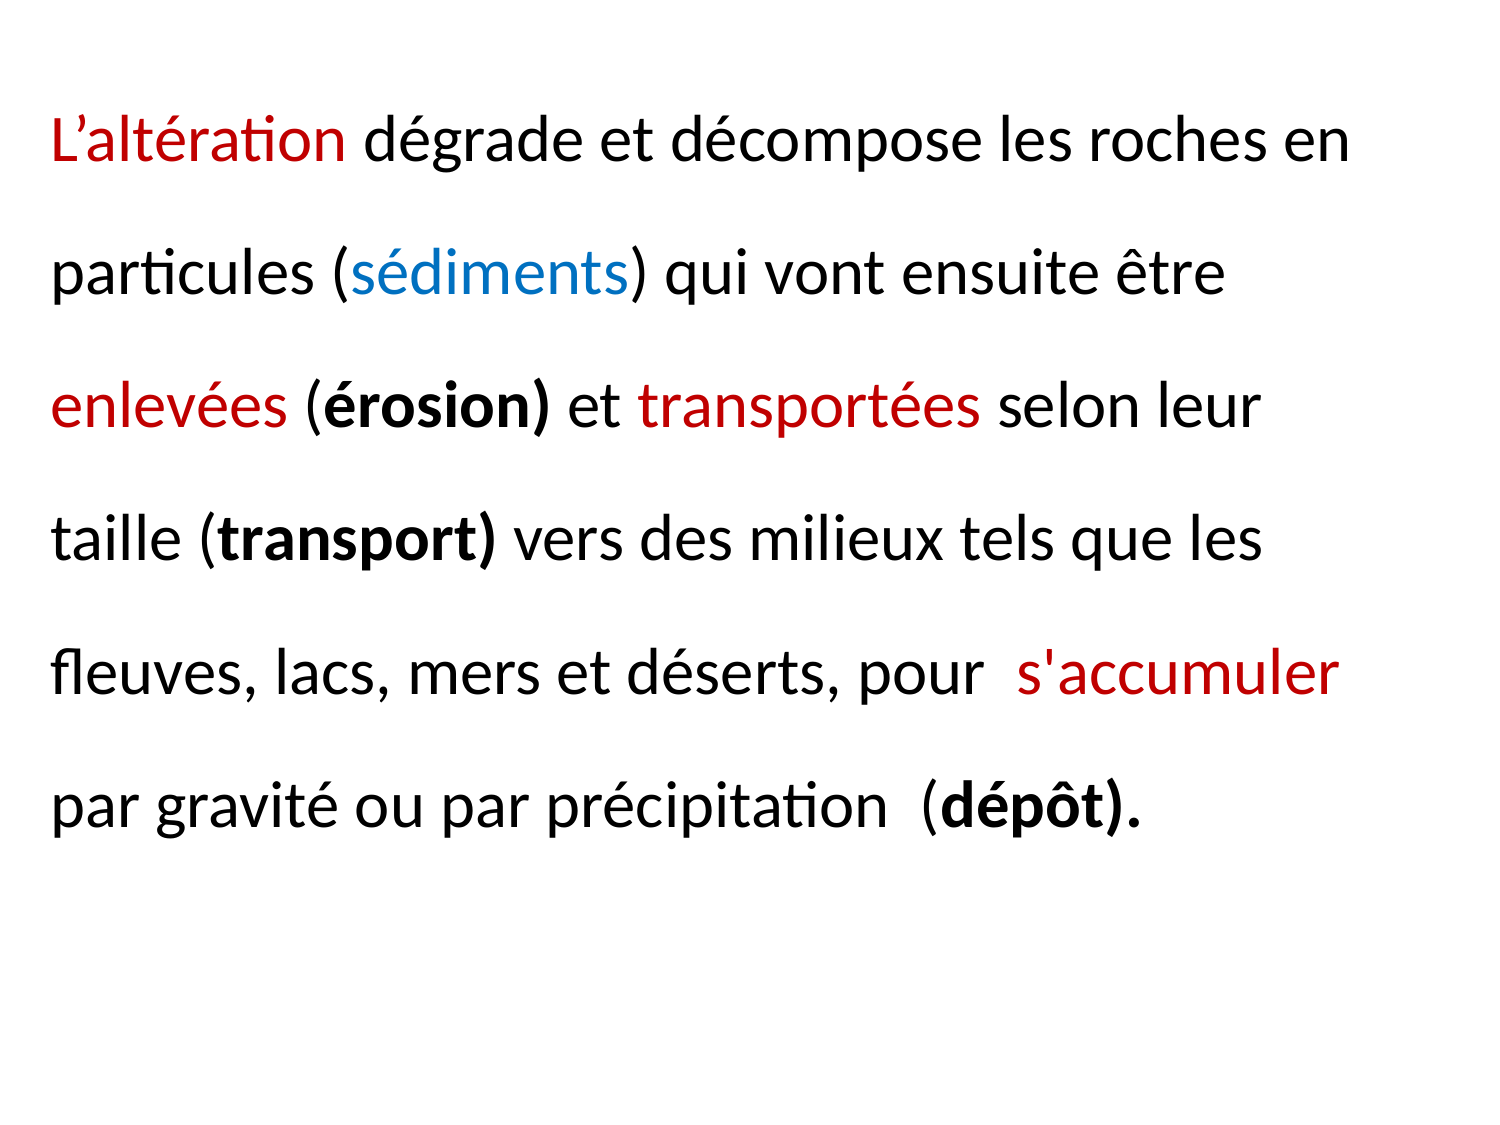

L’altération dégrade et décompose les roches en
particules (sédiments) qui vont ensuite être
enlevées (érosion) et transportées selon leur
taille (transport) vers des milieux tels que les
fleuves, lacs, mers et déserts, pour  s'accumuler
par gravité ou par précipitation  (dépôt).